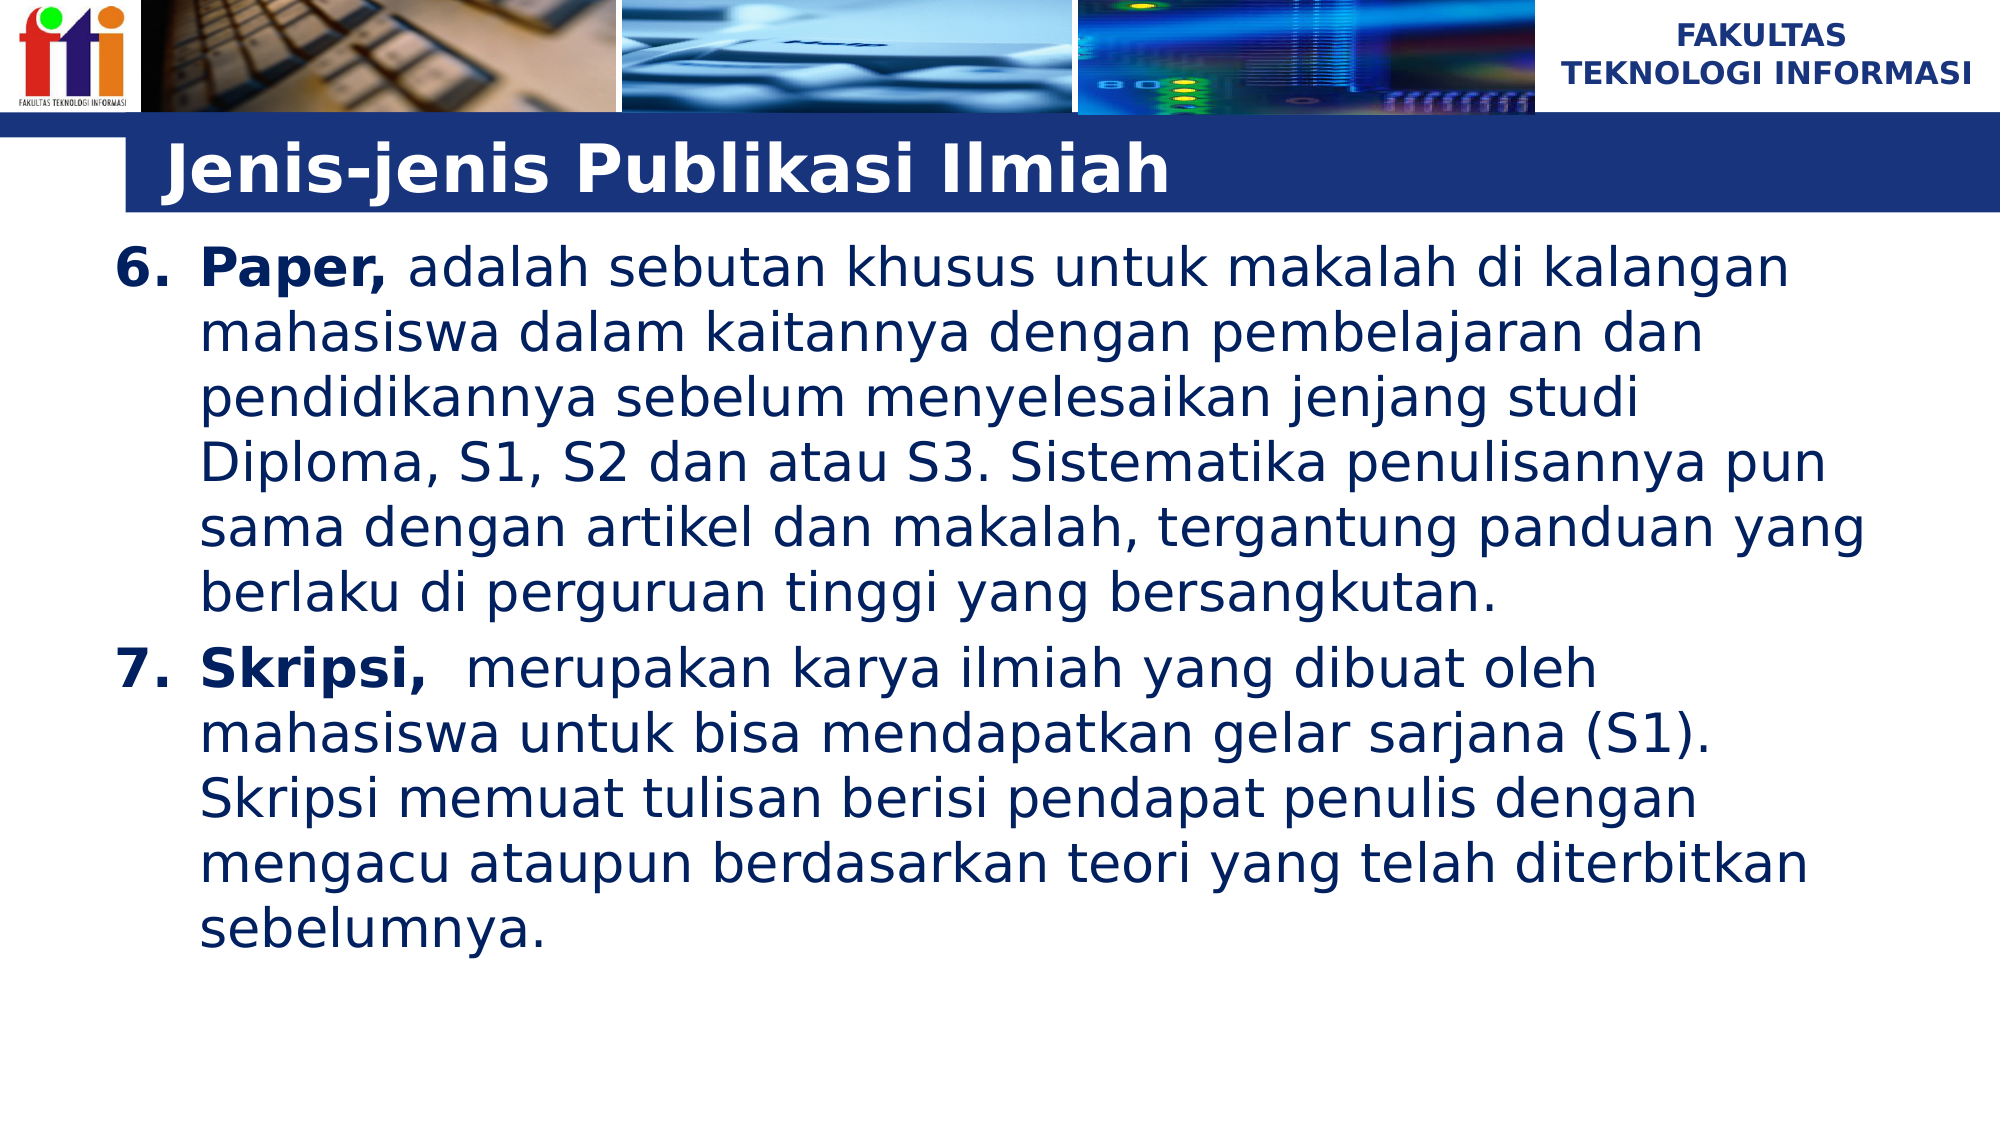

# Jenis-jenis Publikasi Ilmiah
Paper, adalah sebutan khusus untuk makalah di kalangan mahasiswa dalam kaitannya dengan pembelajaran dan pendidikannya sebelum menyelesaikan jenjang studi Diploma, S1, S2 dan atau S3. Sistematika penulisannya pun sama dengan artikel dan makalah, tergantung panduan yang berlaku di perguruan tinggi yang bersangkutan.
Skripsi,  merupakan karya ilmiah yang dibuat oleh mahasiswa untuk bisa mendapatkan gelar sarjana (S1). Skripsi memuat tulisan berisi pendapat penulis dengan mengacu ataupun berdasarkan teori yang telah diterbitkan sebelumnya.